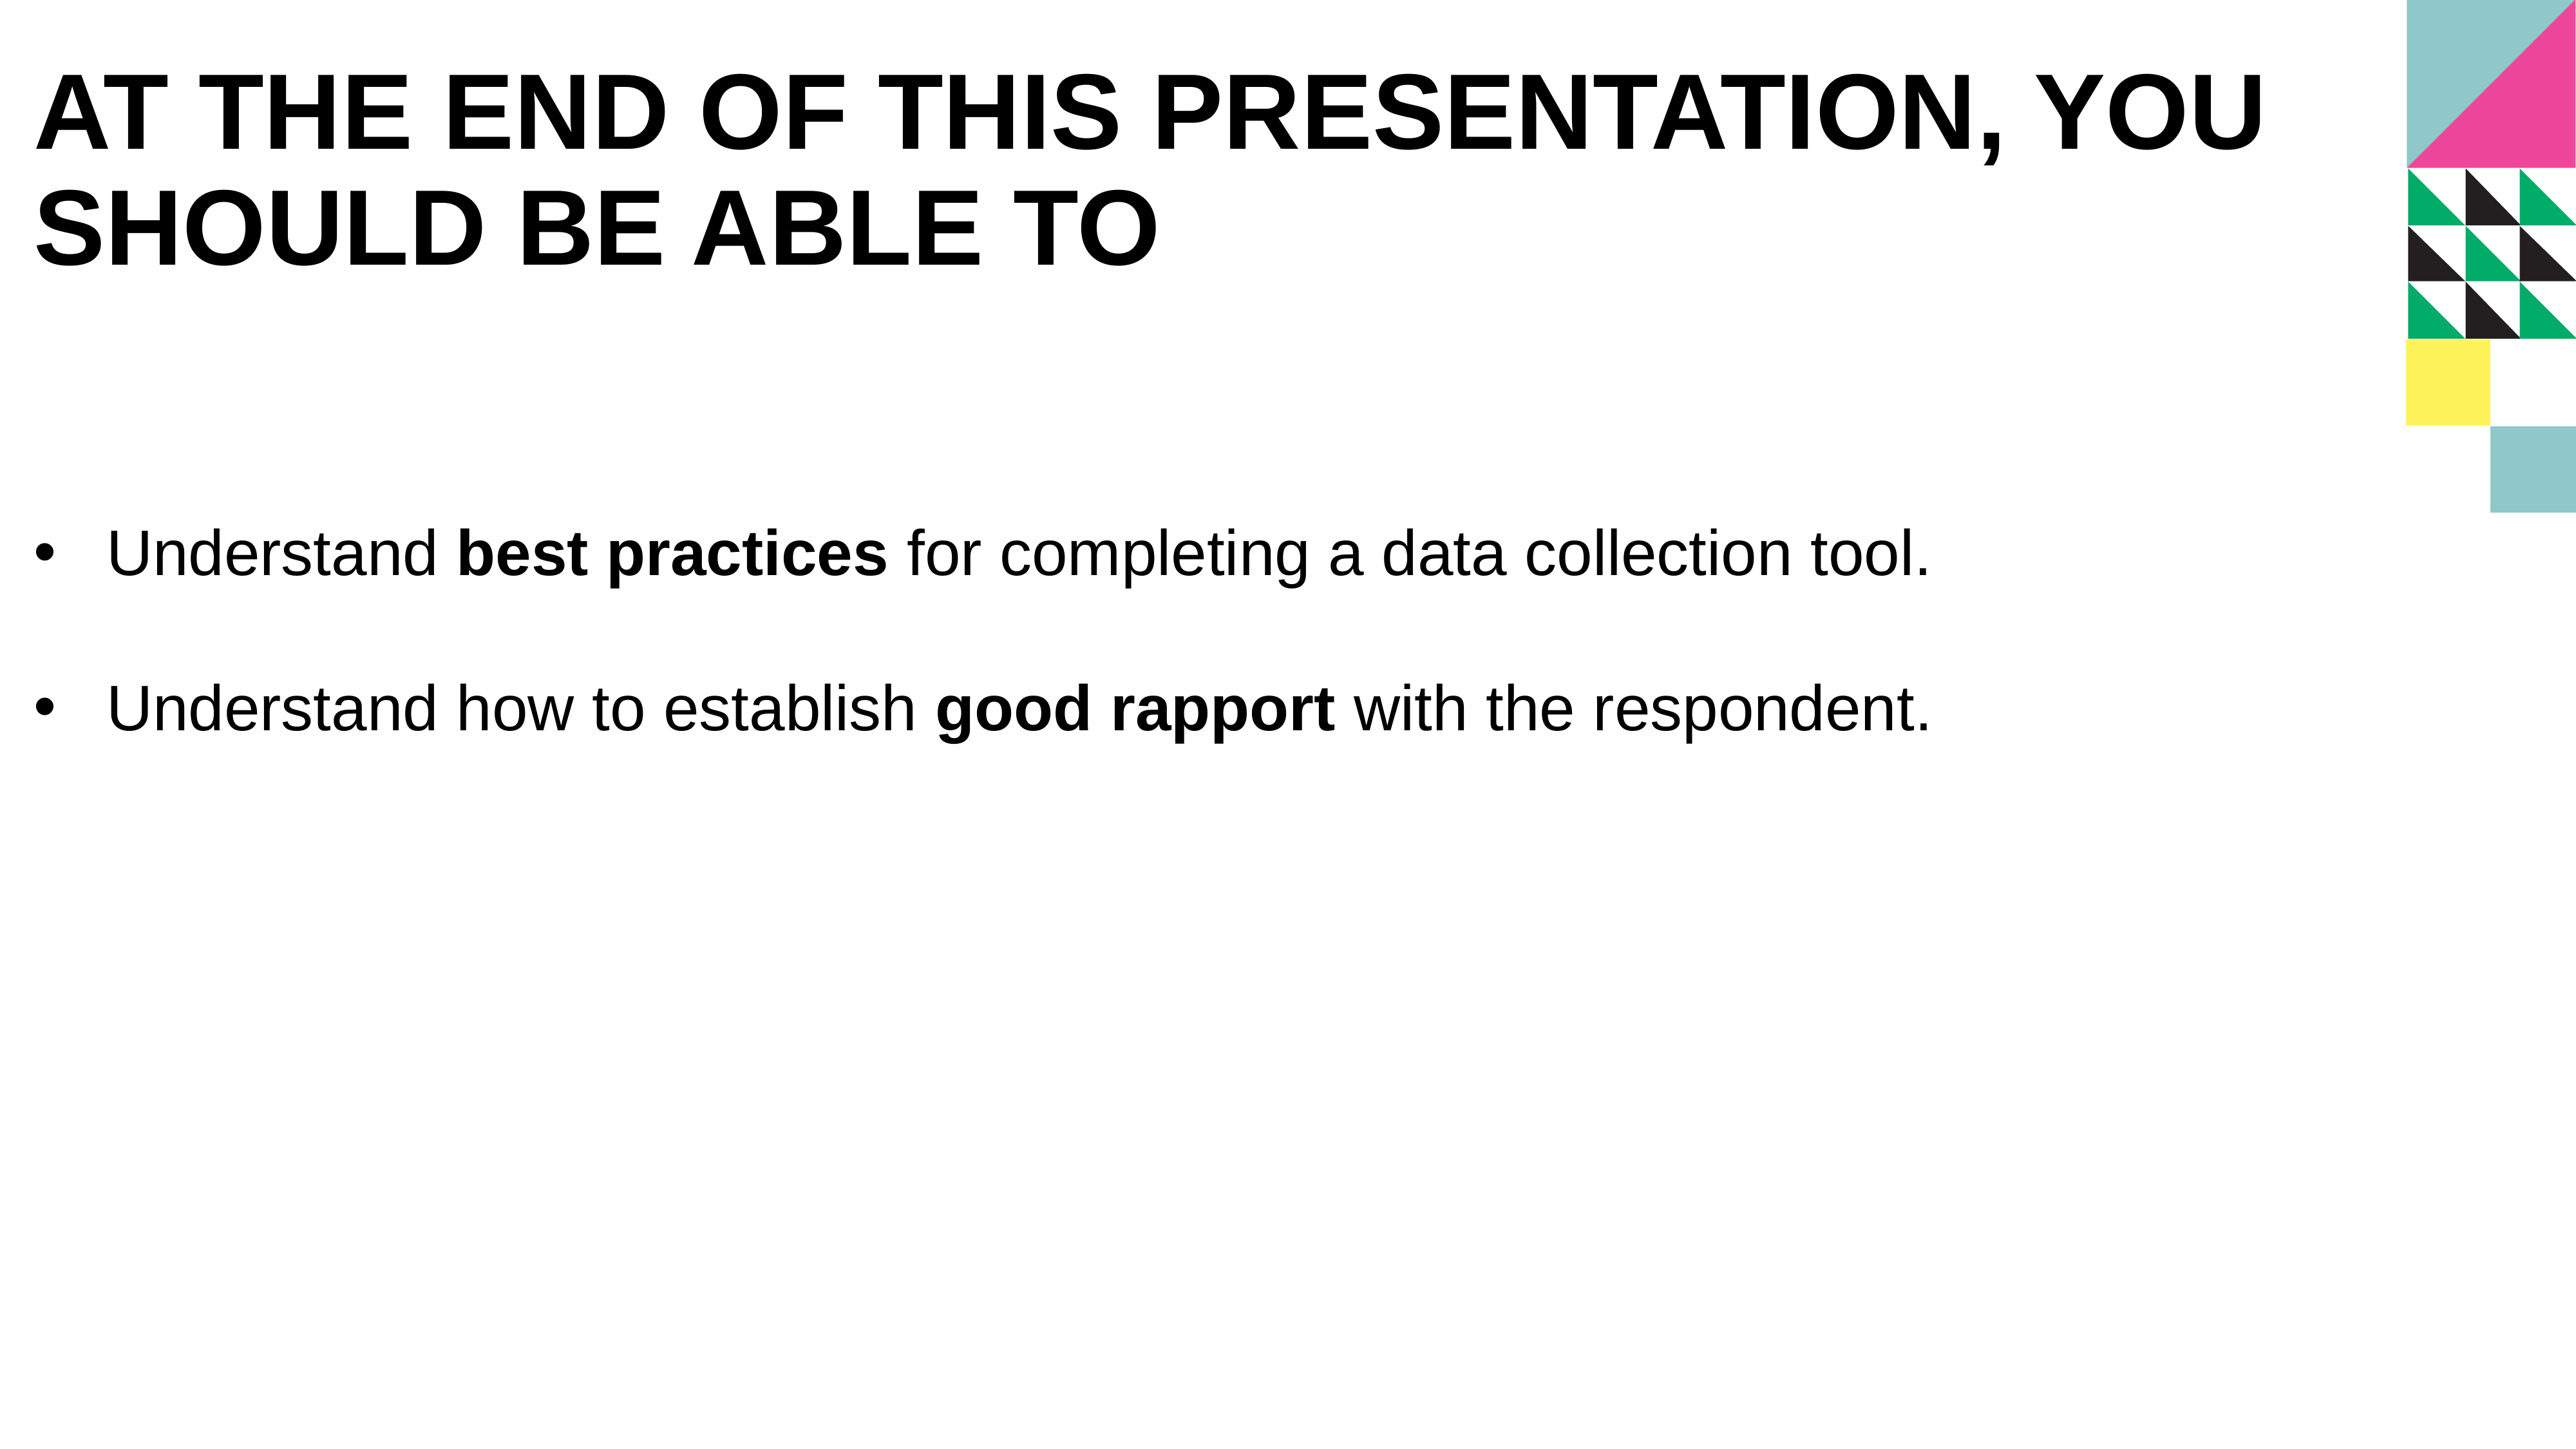

# At the end of this presentation, you should be able to
Understand best practices for completing a data collection tool.

Understand how to establish good rapport with the respondent.